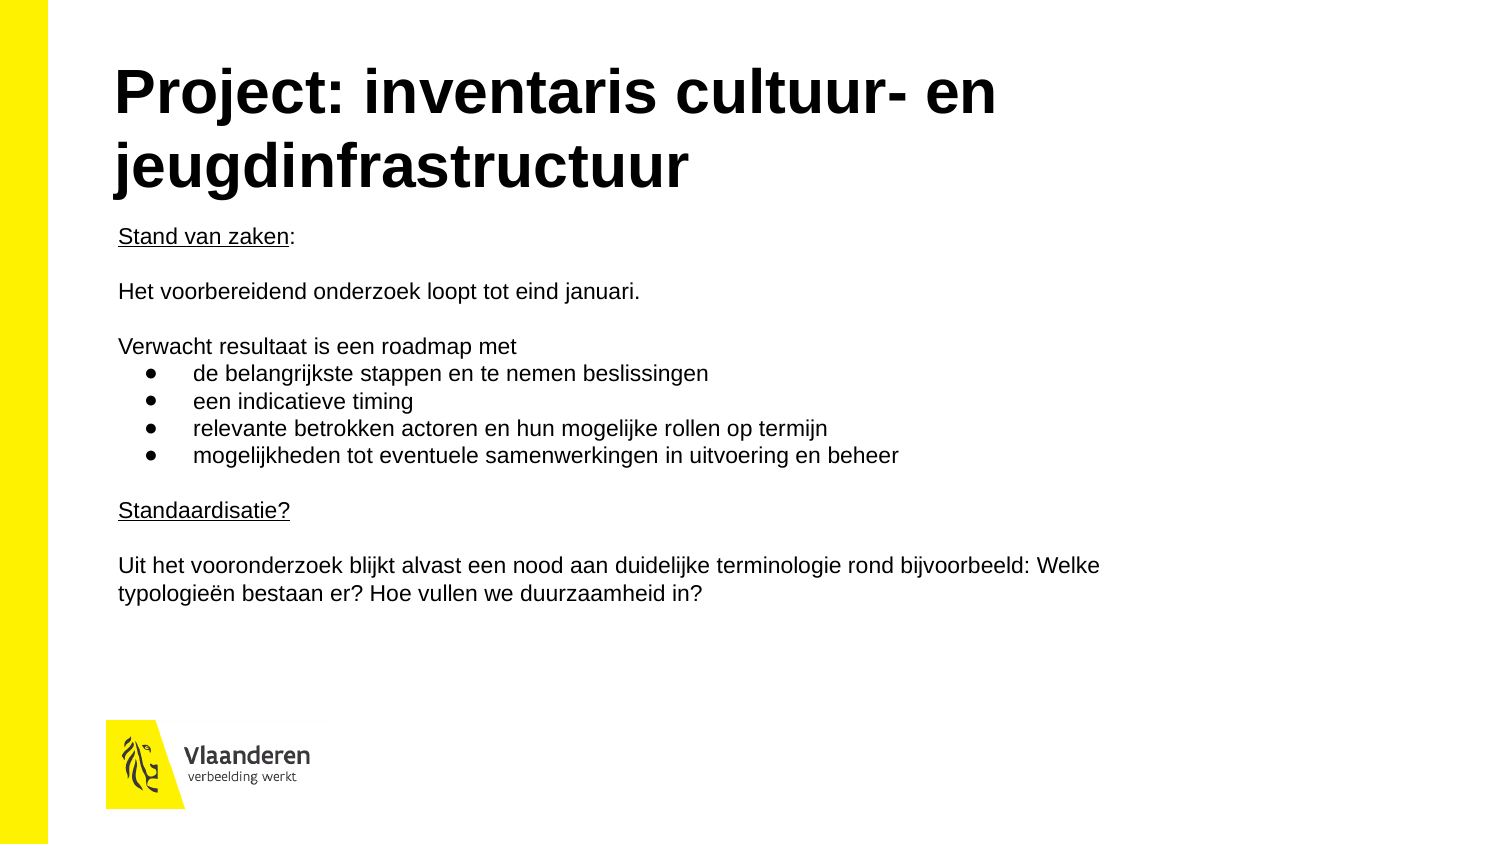

Project: inventaris cultuur- en jeugdinfrastructuur
Stand van zaken:

Het voorbereidend onderzoek loopt tot eind januari.

Verwacht resultaat is een roadmap met
de belangrijkste stappen en te nemen beslissingen
een indicatieve timing
relevante betrokken actoren en hun mogelijke rollen op termijn
mogelijkheden tot eventuele samenwerkingen in uitvoering en beheer

Standaardisatie?

Uit het vooronderzoek blijkt alvast een nood aan duidelijke terminologie rond bijvoorbeeld: Welke typologieën bestaan er? Hoe vullen we duurzaamheid in?